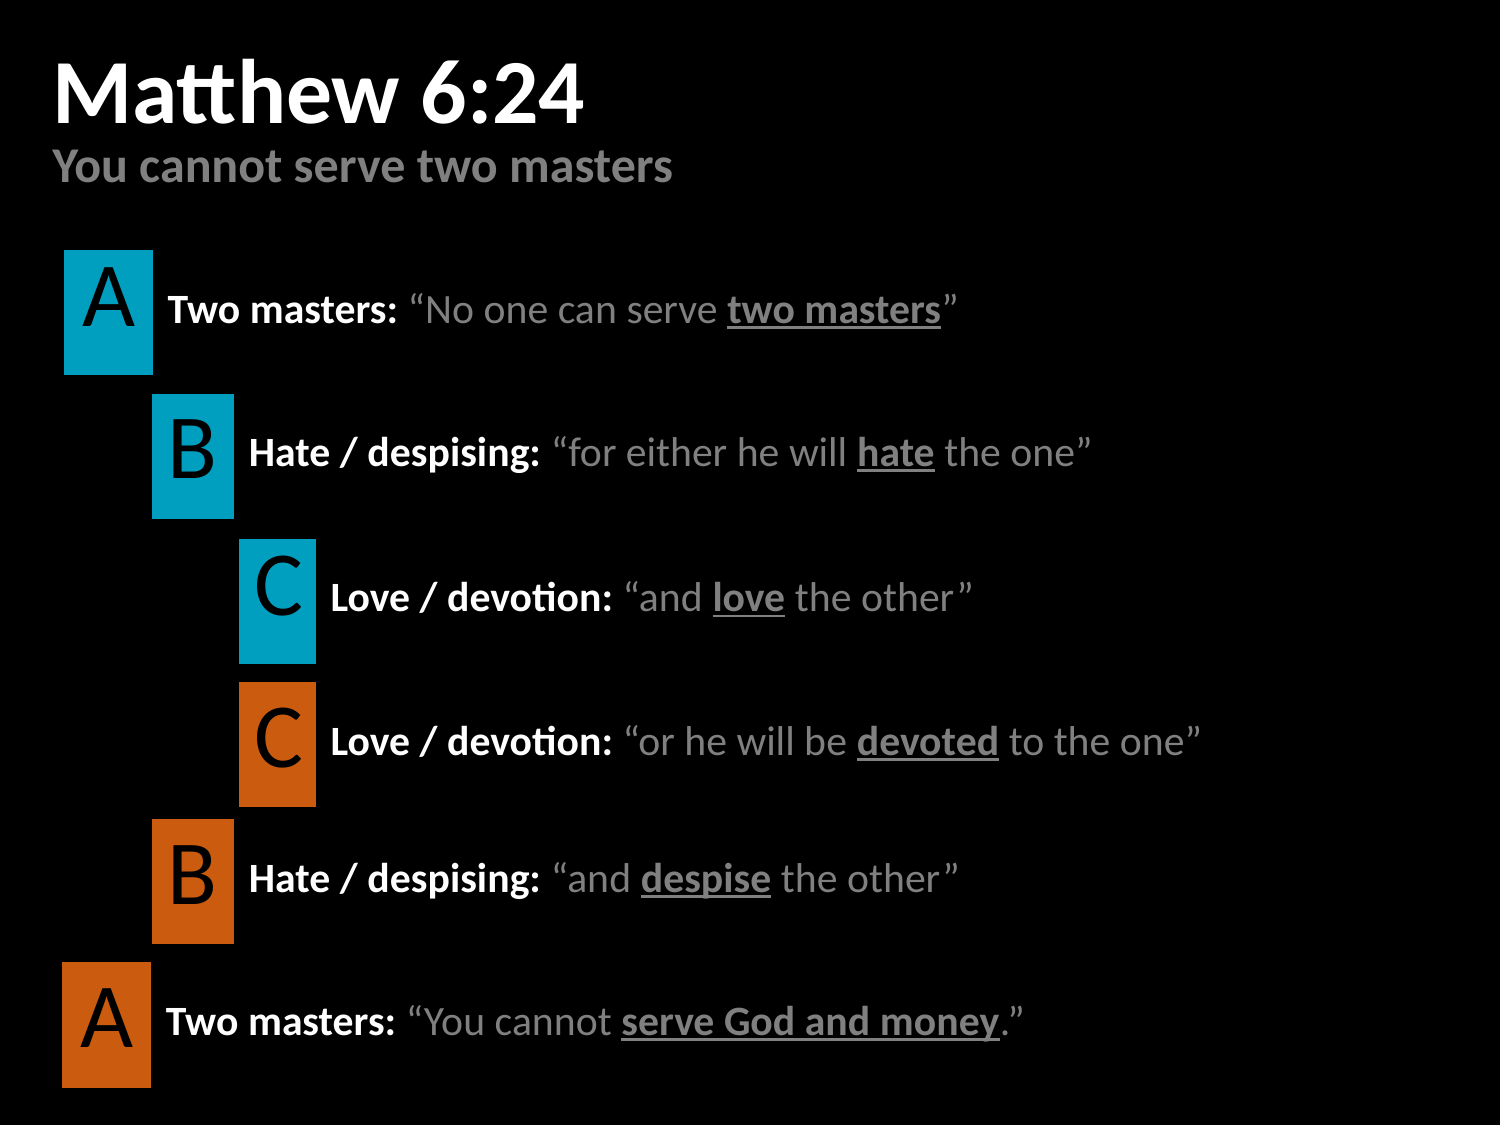

Matthew 6:24
You cannot serve two masters
| A | Two masters: “No one can serve two masters” |
| --- | --- |
| B | Hate / despising: “for either he will hate the one” |
| --- | --- |
| C | Love / devotion: “and love the other” |
| --- | --- |
| C | Love / devotion: “or he will be devoted to the one” |
| --- | --- |
| B | Hate / despising: “and despise the other” |
| --- | --- |
| A | Two masters: “You cannot serve God and money.” |
| --- | --- |